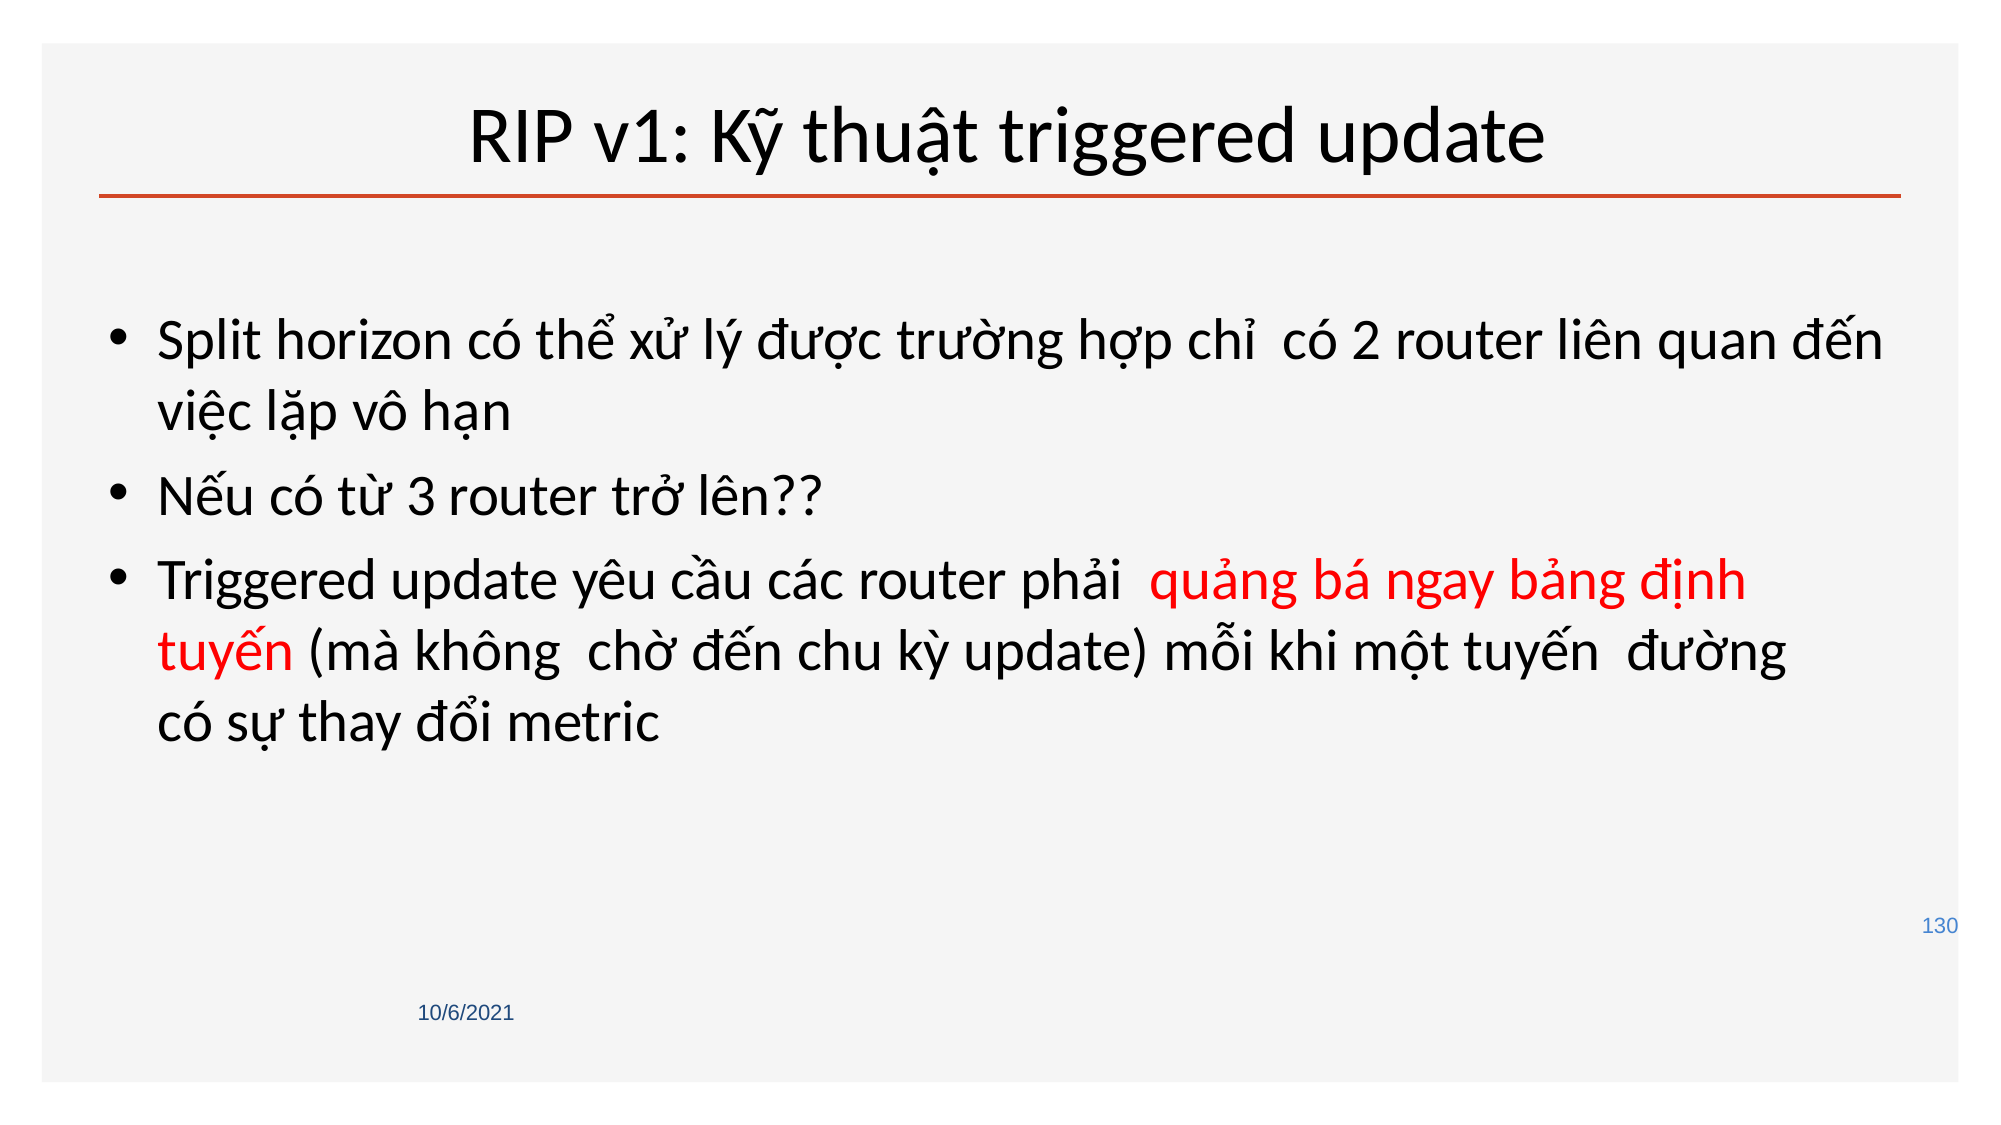

# RIP v1: Kỹ thuật triggered update
Split horizon có thể xử lý được trường hợp chỉ  có 2 router liên quan đến việc lặp vô hạn
Nếu có từ 3 router trở lên??
Triggered update yêu cầu các router phải  quảng bá ngay bảng định tuyến (mà không  chờ đến chu kỳ update) mỗi khi một tuyến  đường có sự thay đổi metric
130
10/6/2021